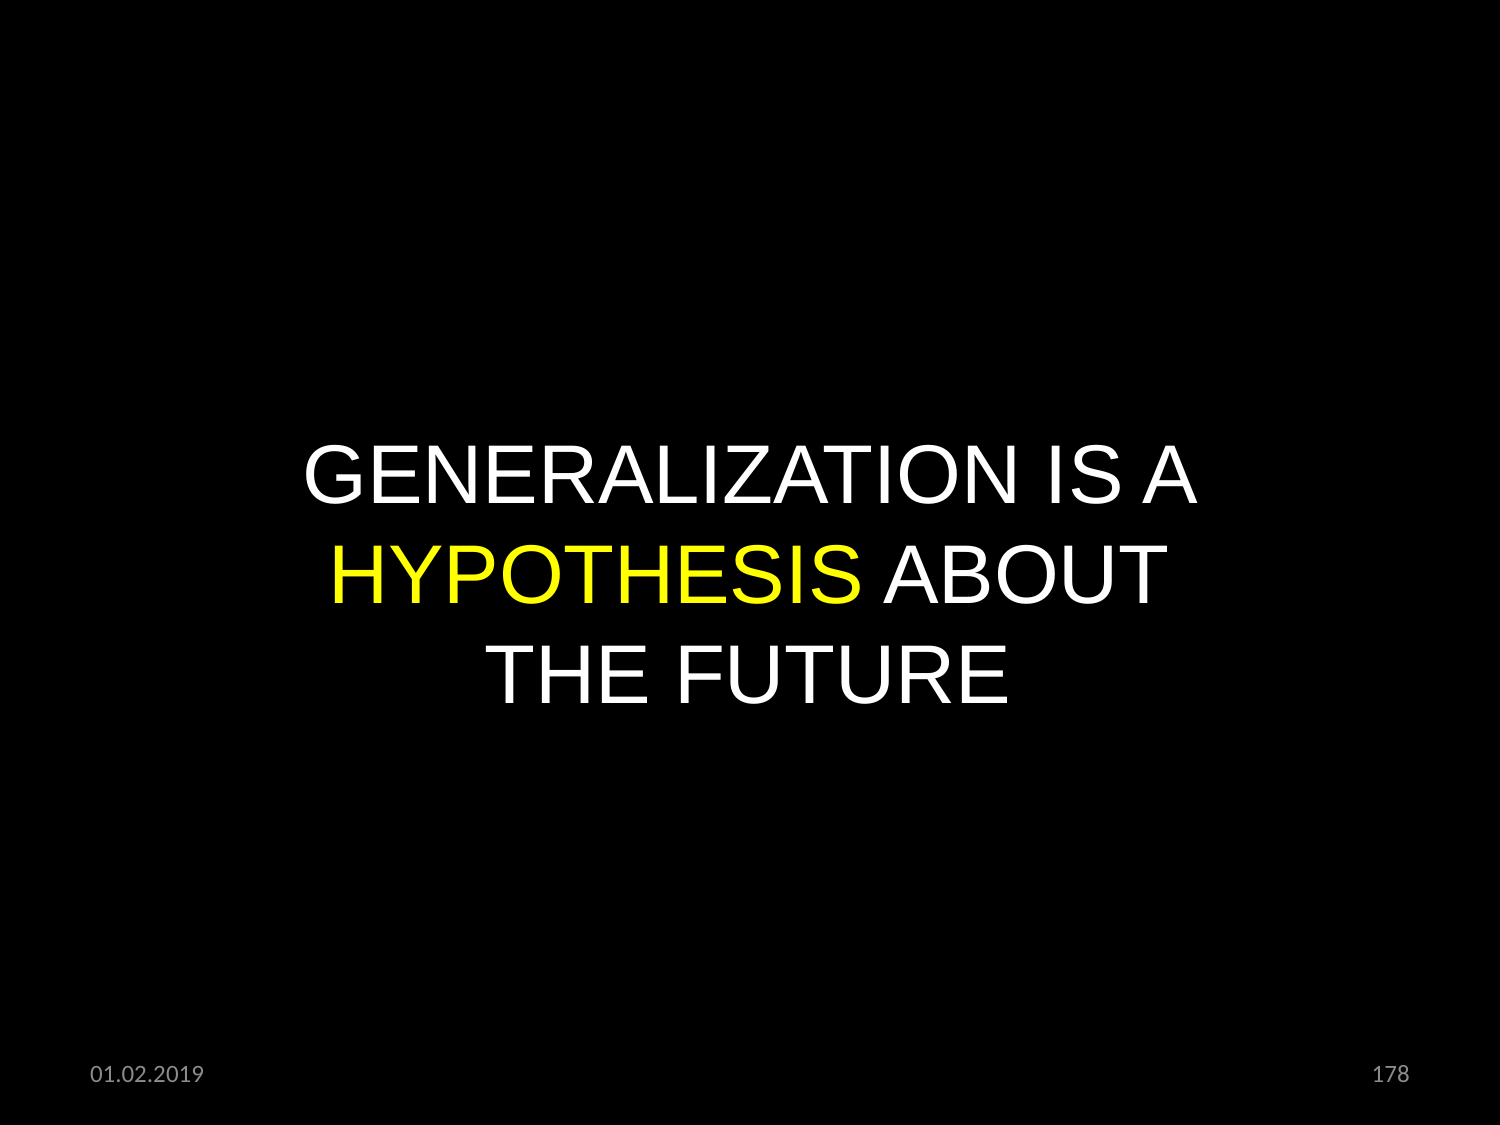

GENERALIZATION IS A HYPOTHESIS ABOUT THE FUTURE
01.02.2019
178